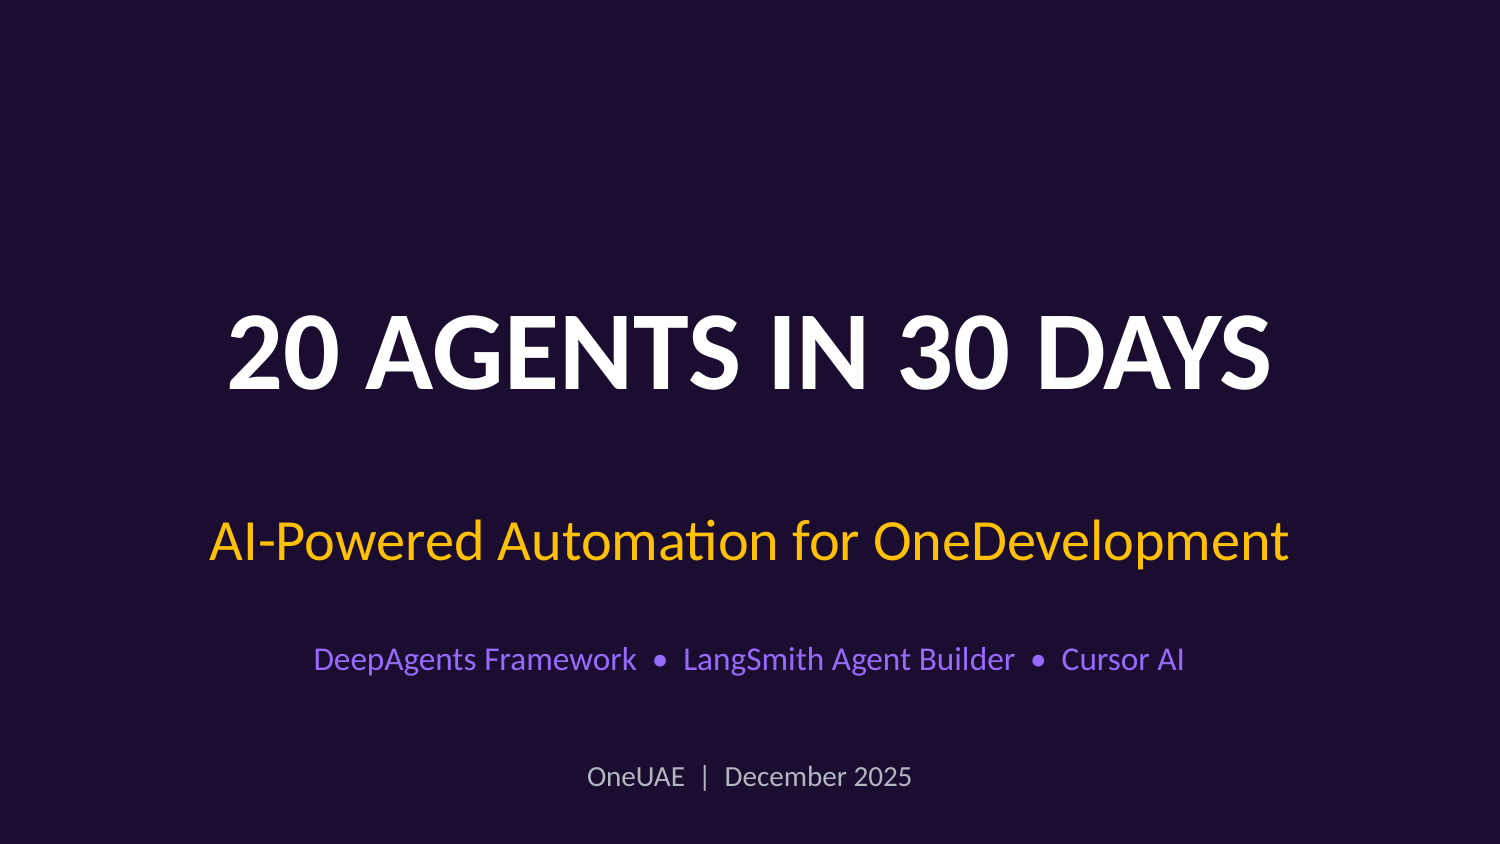

20 AGENTS IN 30 DAYS
AI-Powered Automation for OneDevelopment
DeepAgents Framework  •  LangSmith Agent Builder  •  Cursor AI
OneUAE  |  December 2025